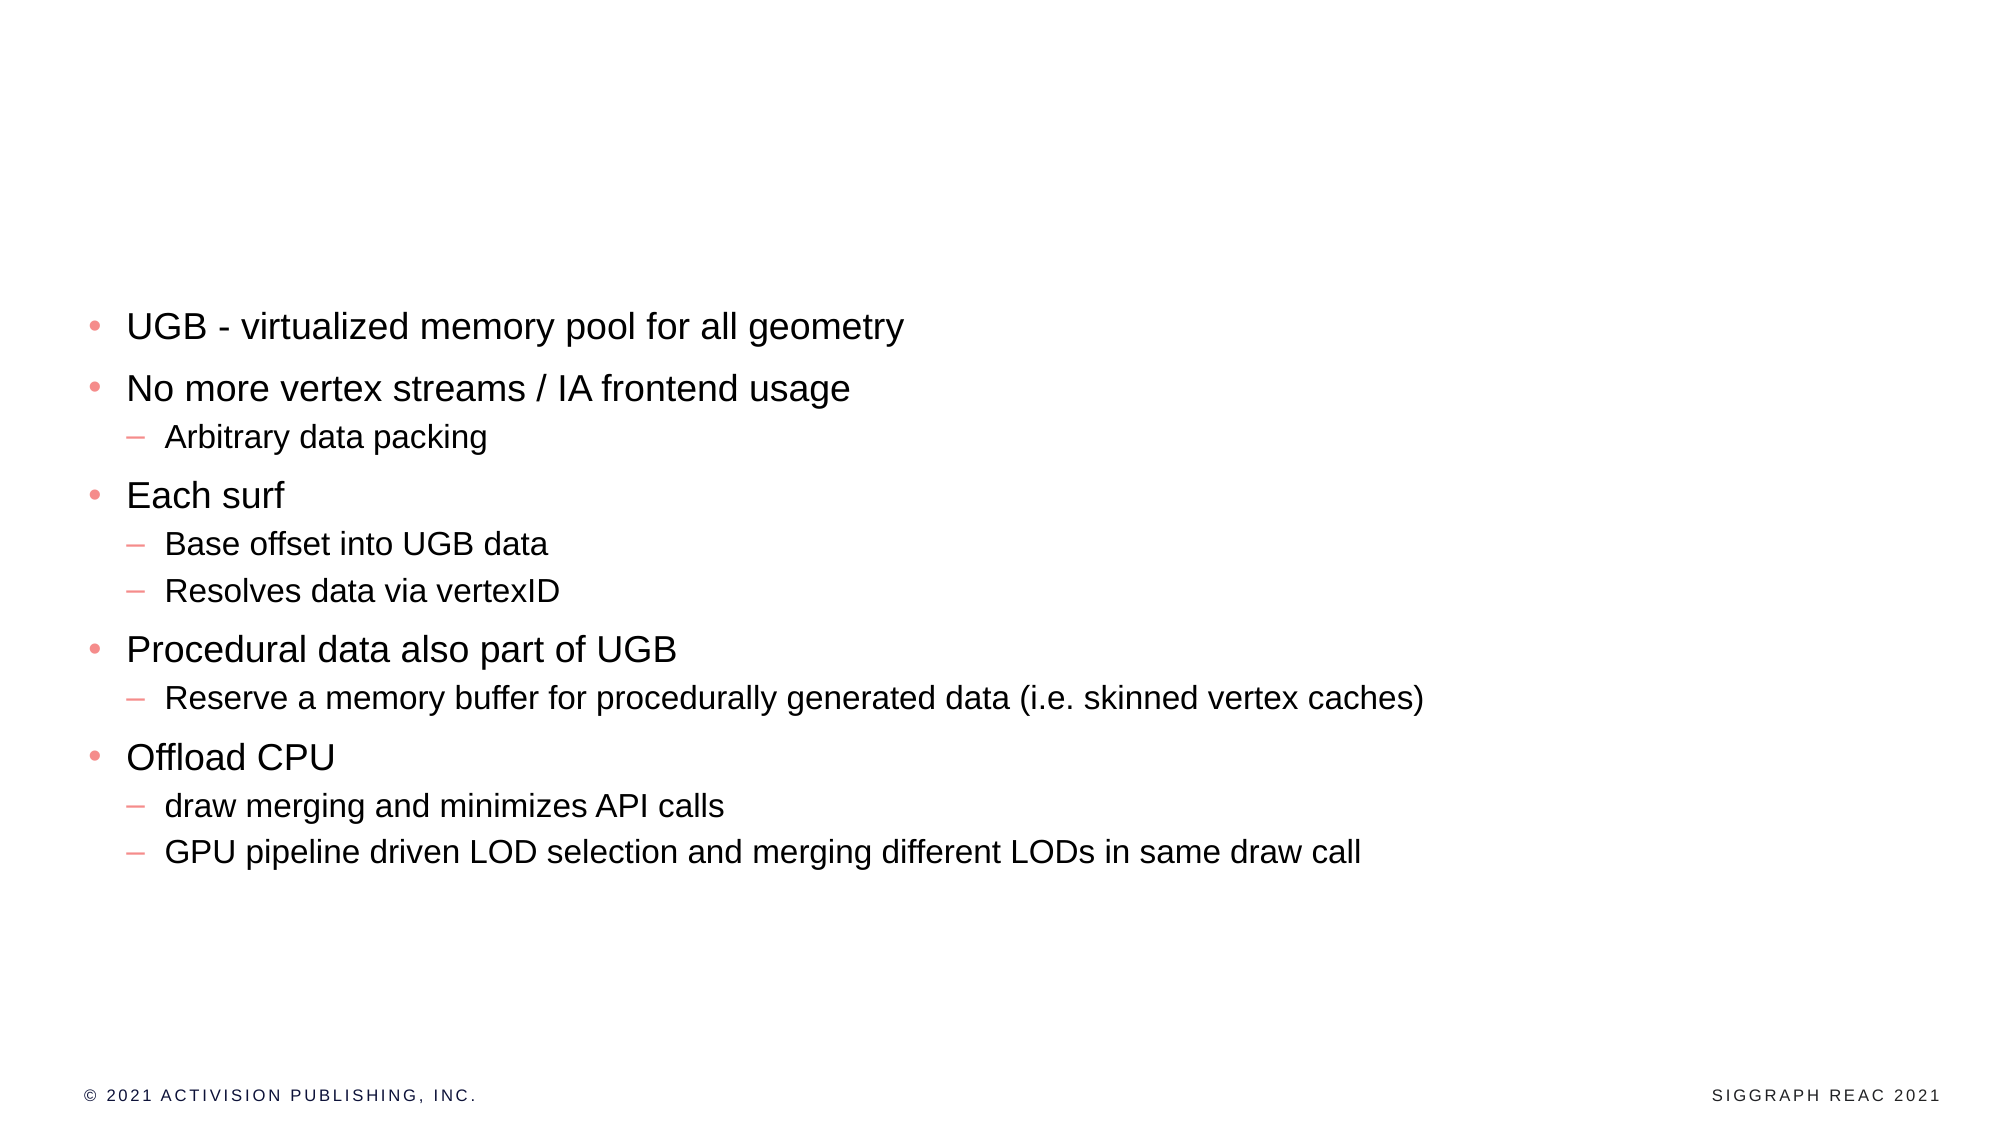

# Unified Geometry Buffers (UGB)
UGB - virtualized memory pool for all geometry
No more vertex streams / IA frontend usage
Arbitrary data packing
Each surf
Base offset into UGB data
Resolves data via vertexID
Procedural data also part of UGB
Reserve a memory buffer for procedurally generated data (i.e. skinned vertex caches)
Offload CPU
draw merging and minimizes API calls
GPU pipeline driven LOD selection and merging different LODs in same draw call